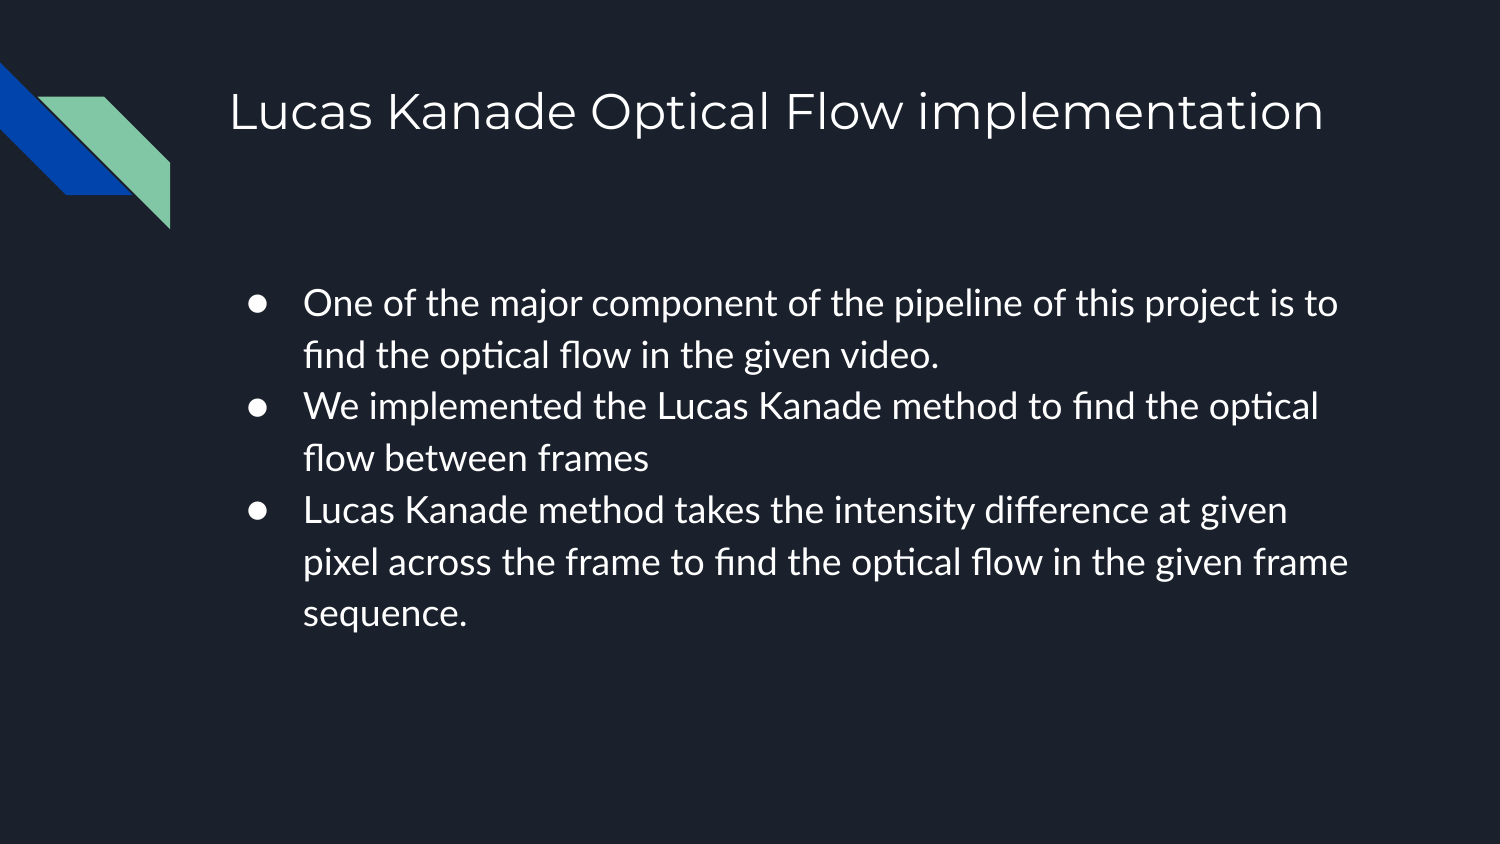

# Lucas Kanade Optical Flow implementation
One of the major component of the pipeline of this project is to find the optical flow in the given video.
We implemented the Lucas Kanade method to find the optical flow between frames
Lucas Kanade method takes the intensity difference at given pixel across the frame to find the optical flow in the given frame sequence.